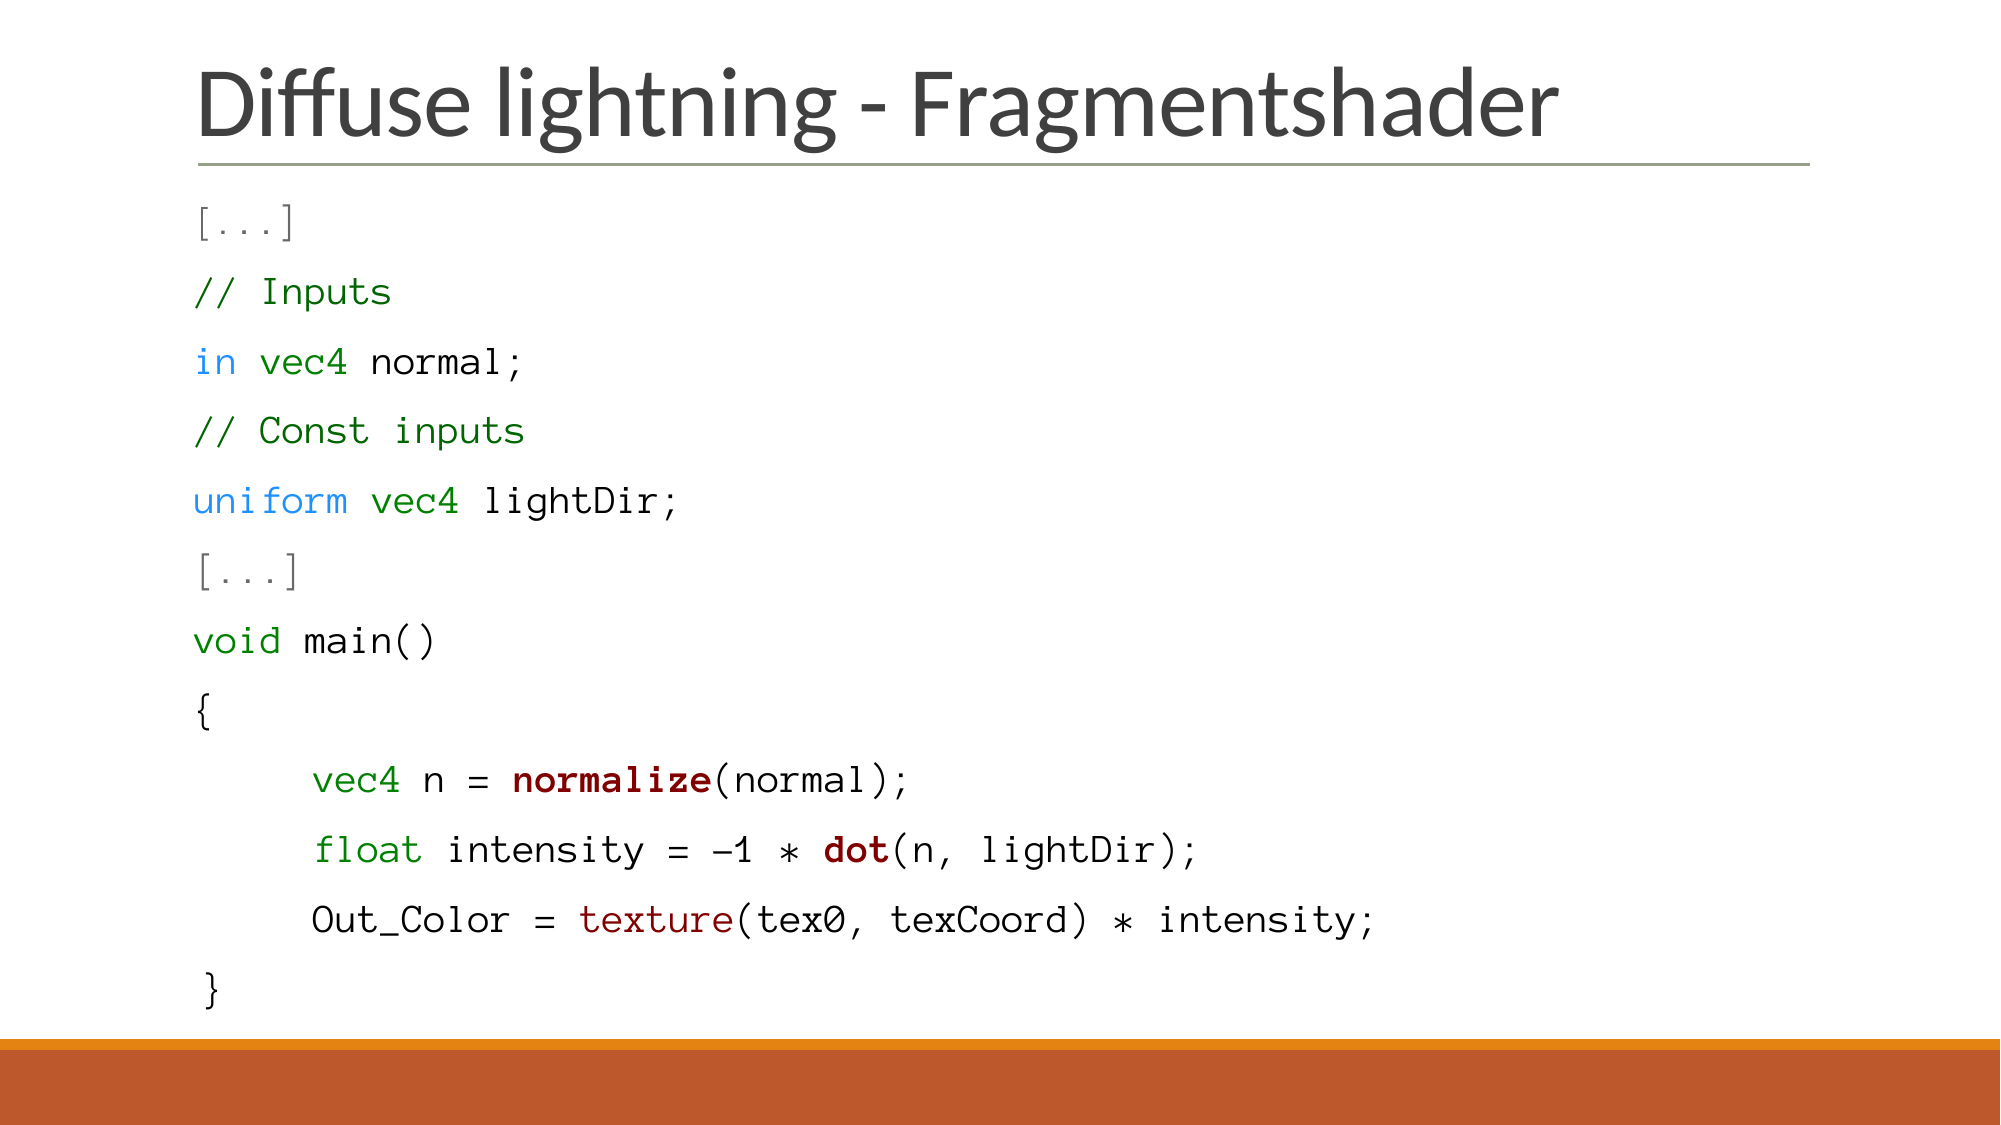

# Diffuse lightning - Fragmentshader
[...]
// Inputs
in vec4 normal;
// Const inputs
uniform vec4 lightDir;
[...]
void main()
{
	vec4 n = normalize(normal);
	float intensity = -1 * dot(n, lightDir);
	Out_Color = texture(tex0, texCoord) * intensity;
 }